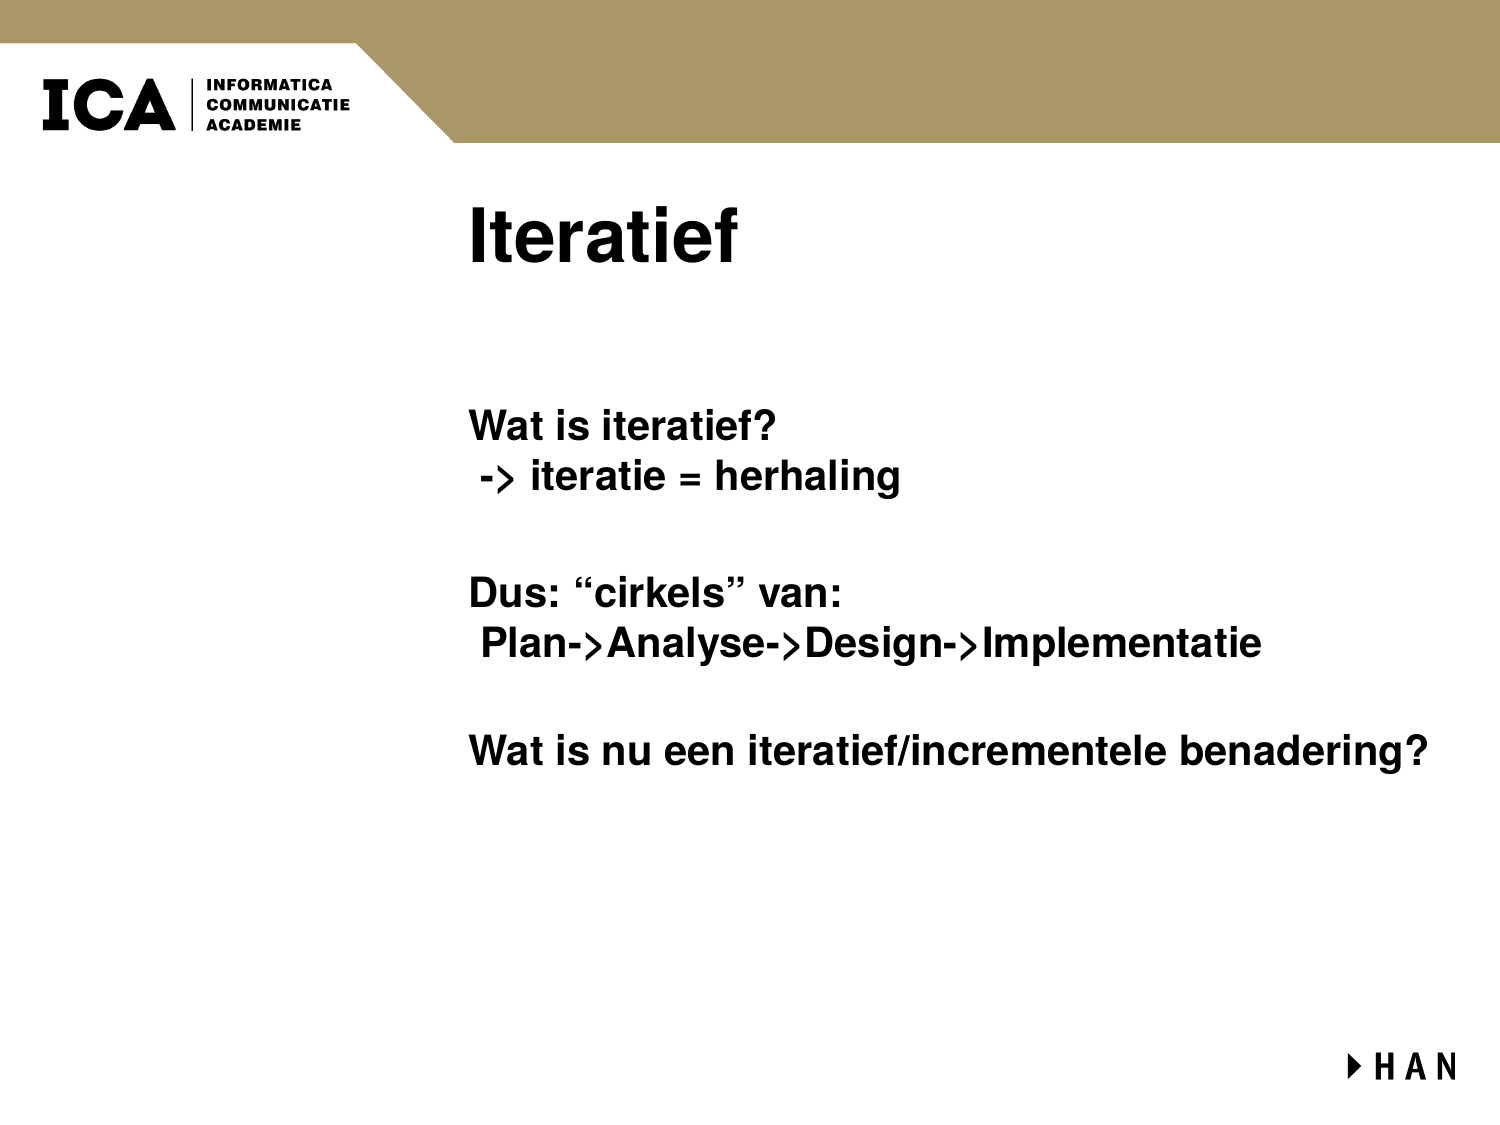

# Iteratief

Wat is iteratief?
 -> iteratie = herhaling

Dus: “cirkels” van:
 Plan->Analyse->Design->Implementatie
Wat is nu een iteratief/incrementele benadering?